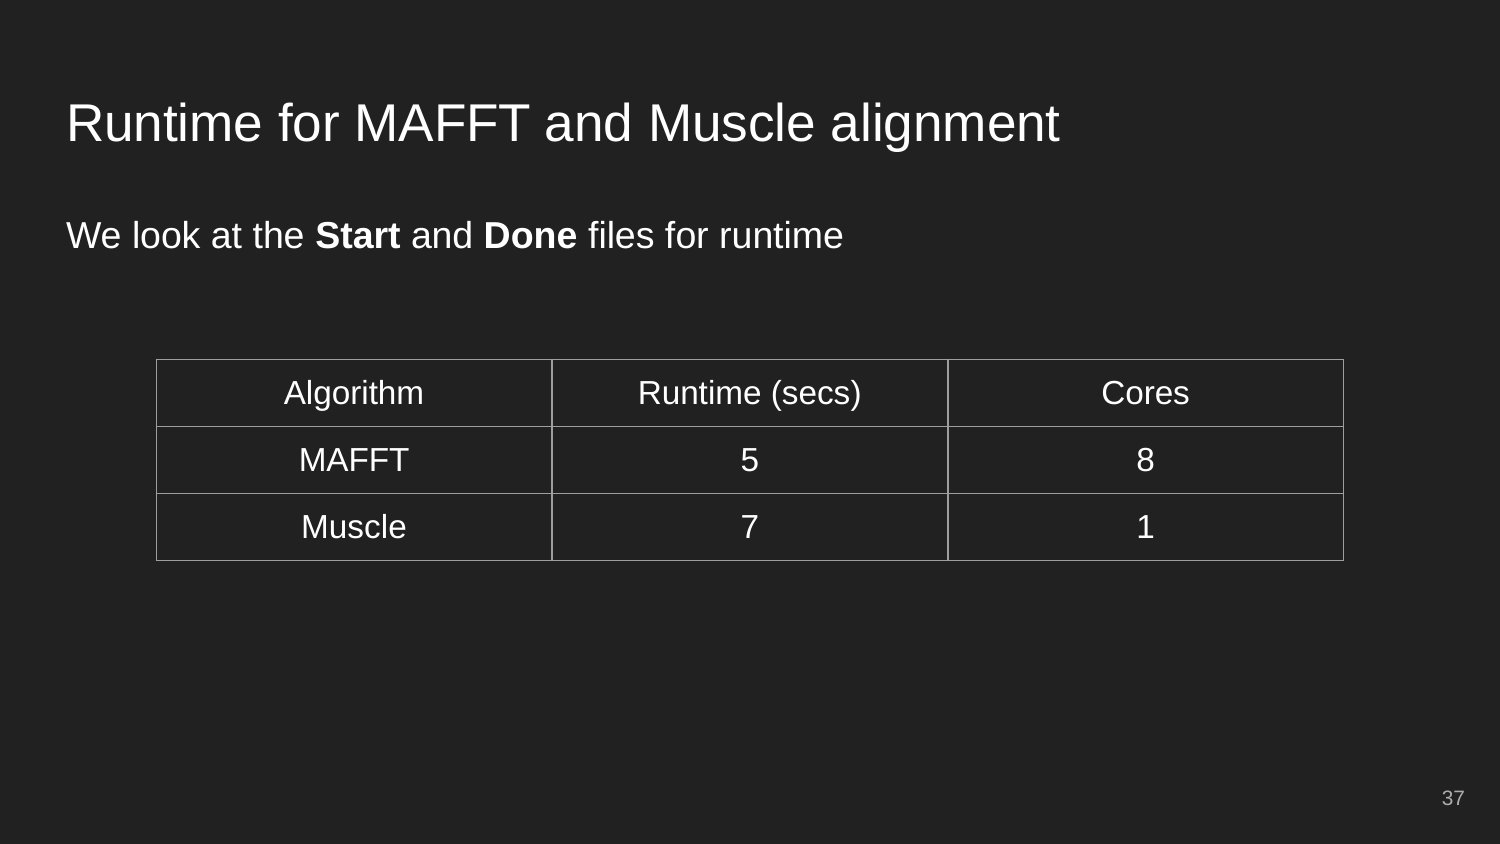

# Runtime for MAFFT and Muscle alignment
We look at the Start and Done files for runtime

| Algorithm | Runtime (secs) | Cores |
| --- | --- | --- |
| MAFFT | 5 | 8 |
| Muscle | 7 | 1 |
37